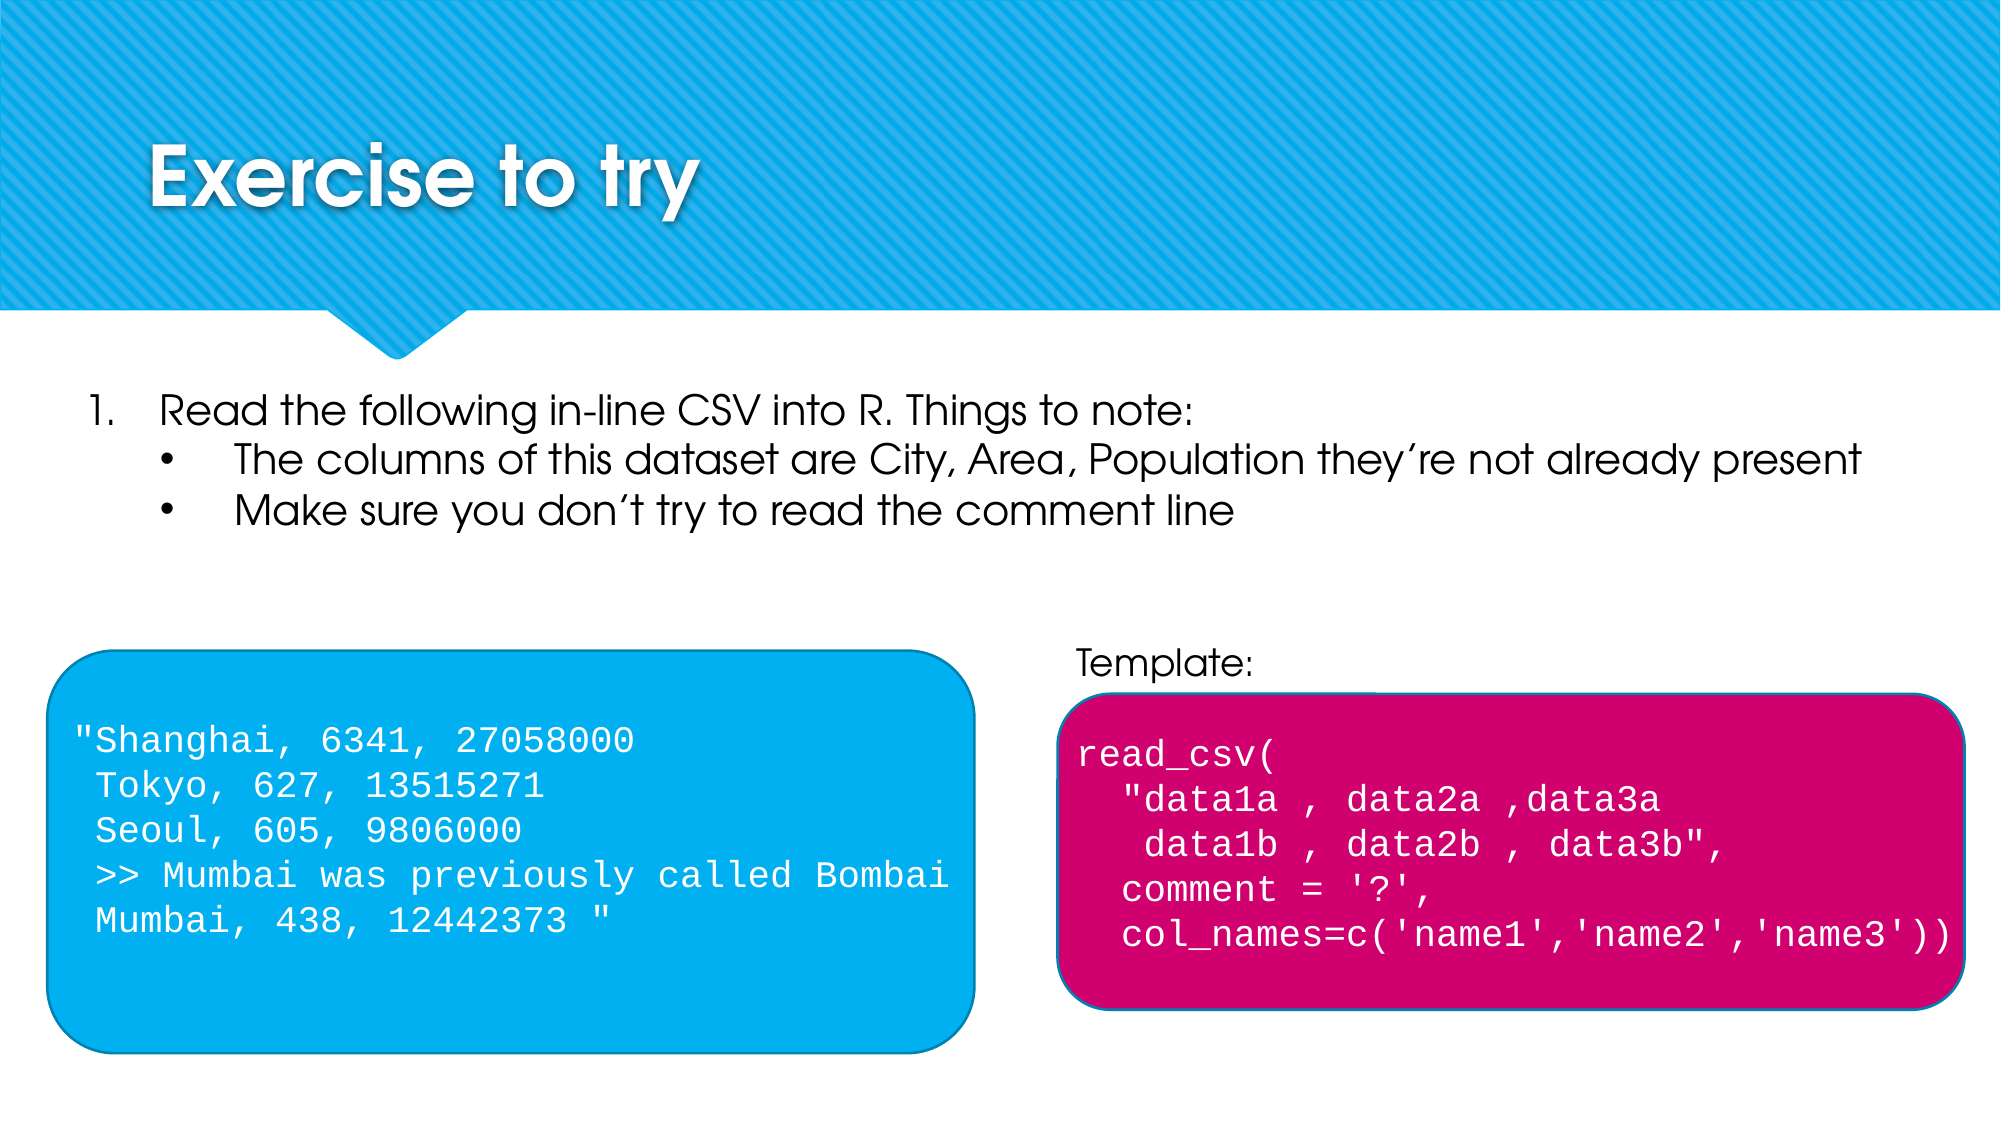

# Exercise to try
Read the following in-line CSV into R. Things to note:
The columns of this dataset are City, Area, Population they’re not already present
Make sure you don’t try to read the comment line
Template:

read_csv(
  "data1a , data2a ,data3a
   data1b , data2b , data3b",
  comment = '?',
  col_names=c('name1','name2','name3'))

 "Shanghai, 6341, 27058000
  Tokyo, 627, 13515271
  Seoul, 605, 9806000
  >> Mumbai was previously called Bombai
  Mumbai, 438, 12442373 "